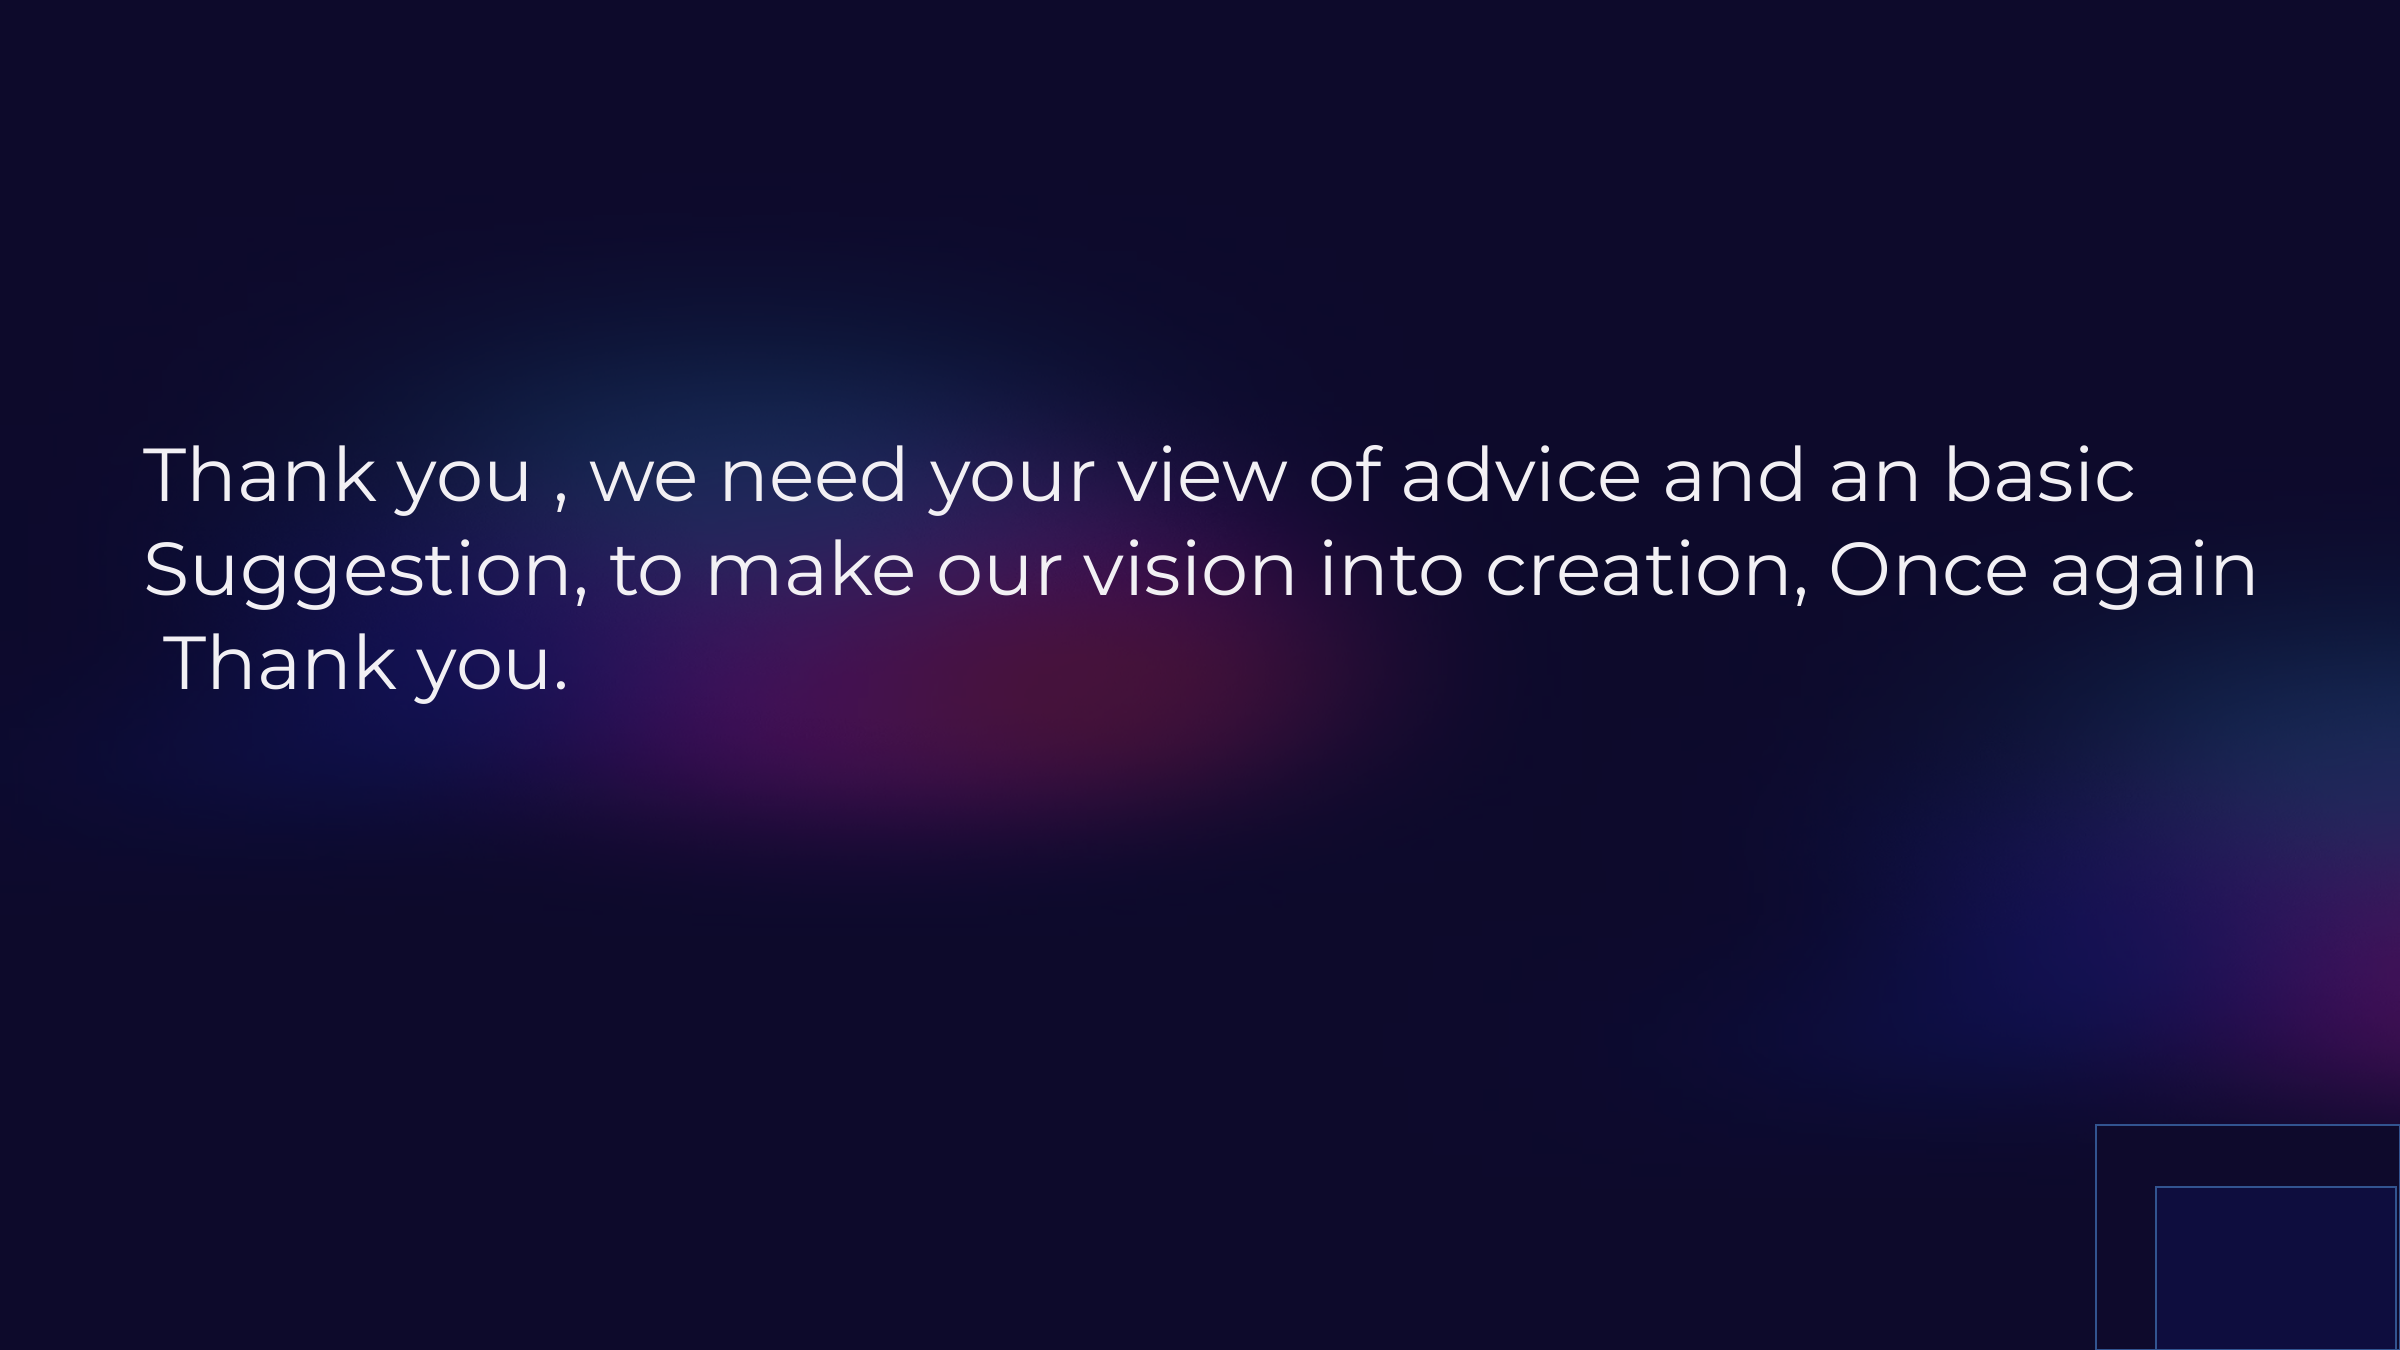

Thank you , we need your view of advice and an basic
Suggestion, to make our vision into creation, Once again
 Thank you.